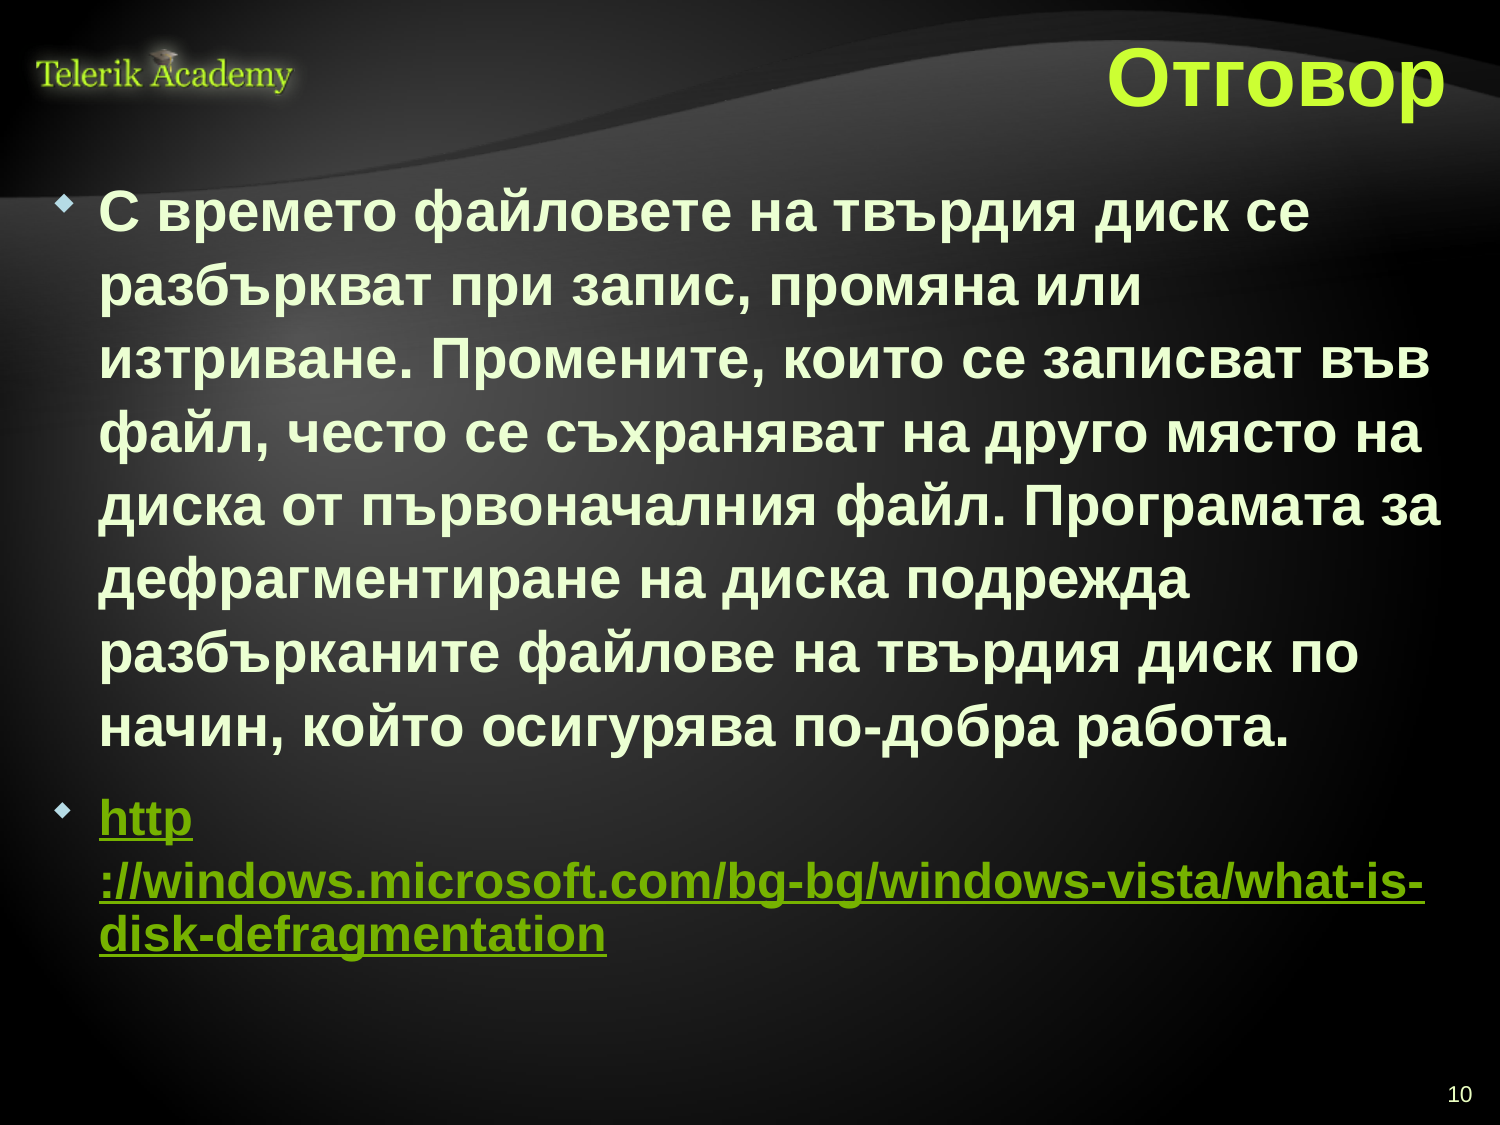

# Отговор
С времето файловете на твърдия диск се разбъркват при запис, промяна или изтриване. Промените, които се записват във файл, често се съхраняват на друго място на диска от първоначалния файл. Програмата за дефрагментиране на диска подрежда разбърканите файлове на твърдия диск по начин, който осигурява по-добра работа.
http://windows.microsoft.com/bg-bg/windows-vista/what-is-disk-defragmentation
10